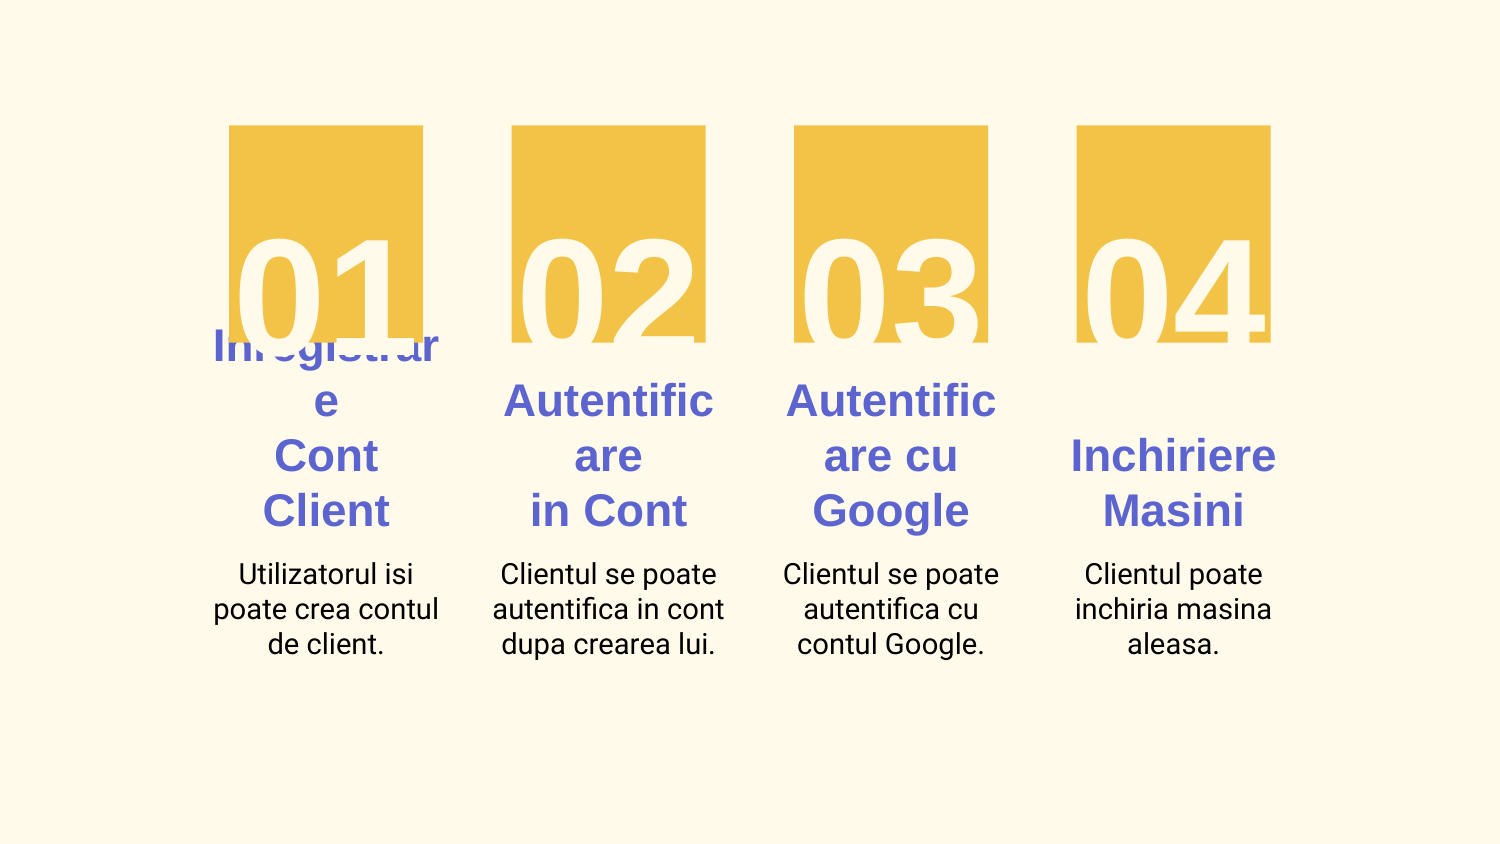

01
02
03
04
# Inregistrare Cont Client
Autentificare
in Cont
Autentificare cu Google
Inchiriere
Masini
Utilizatorul isi poate crea contul de client.
Clientul se poate autentifica in cont dupa crearea lui.
Clientul se poate autentifica cu contul Google.
Clientul poate inchiria masina aleasa.